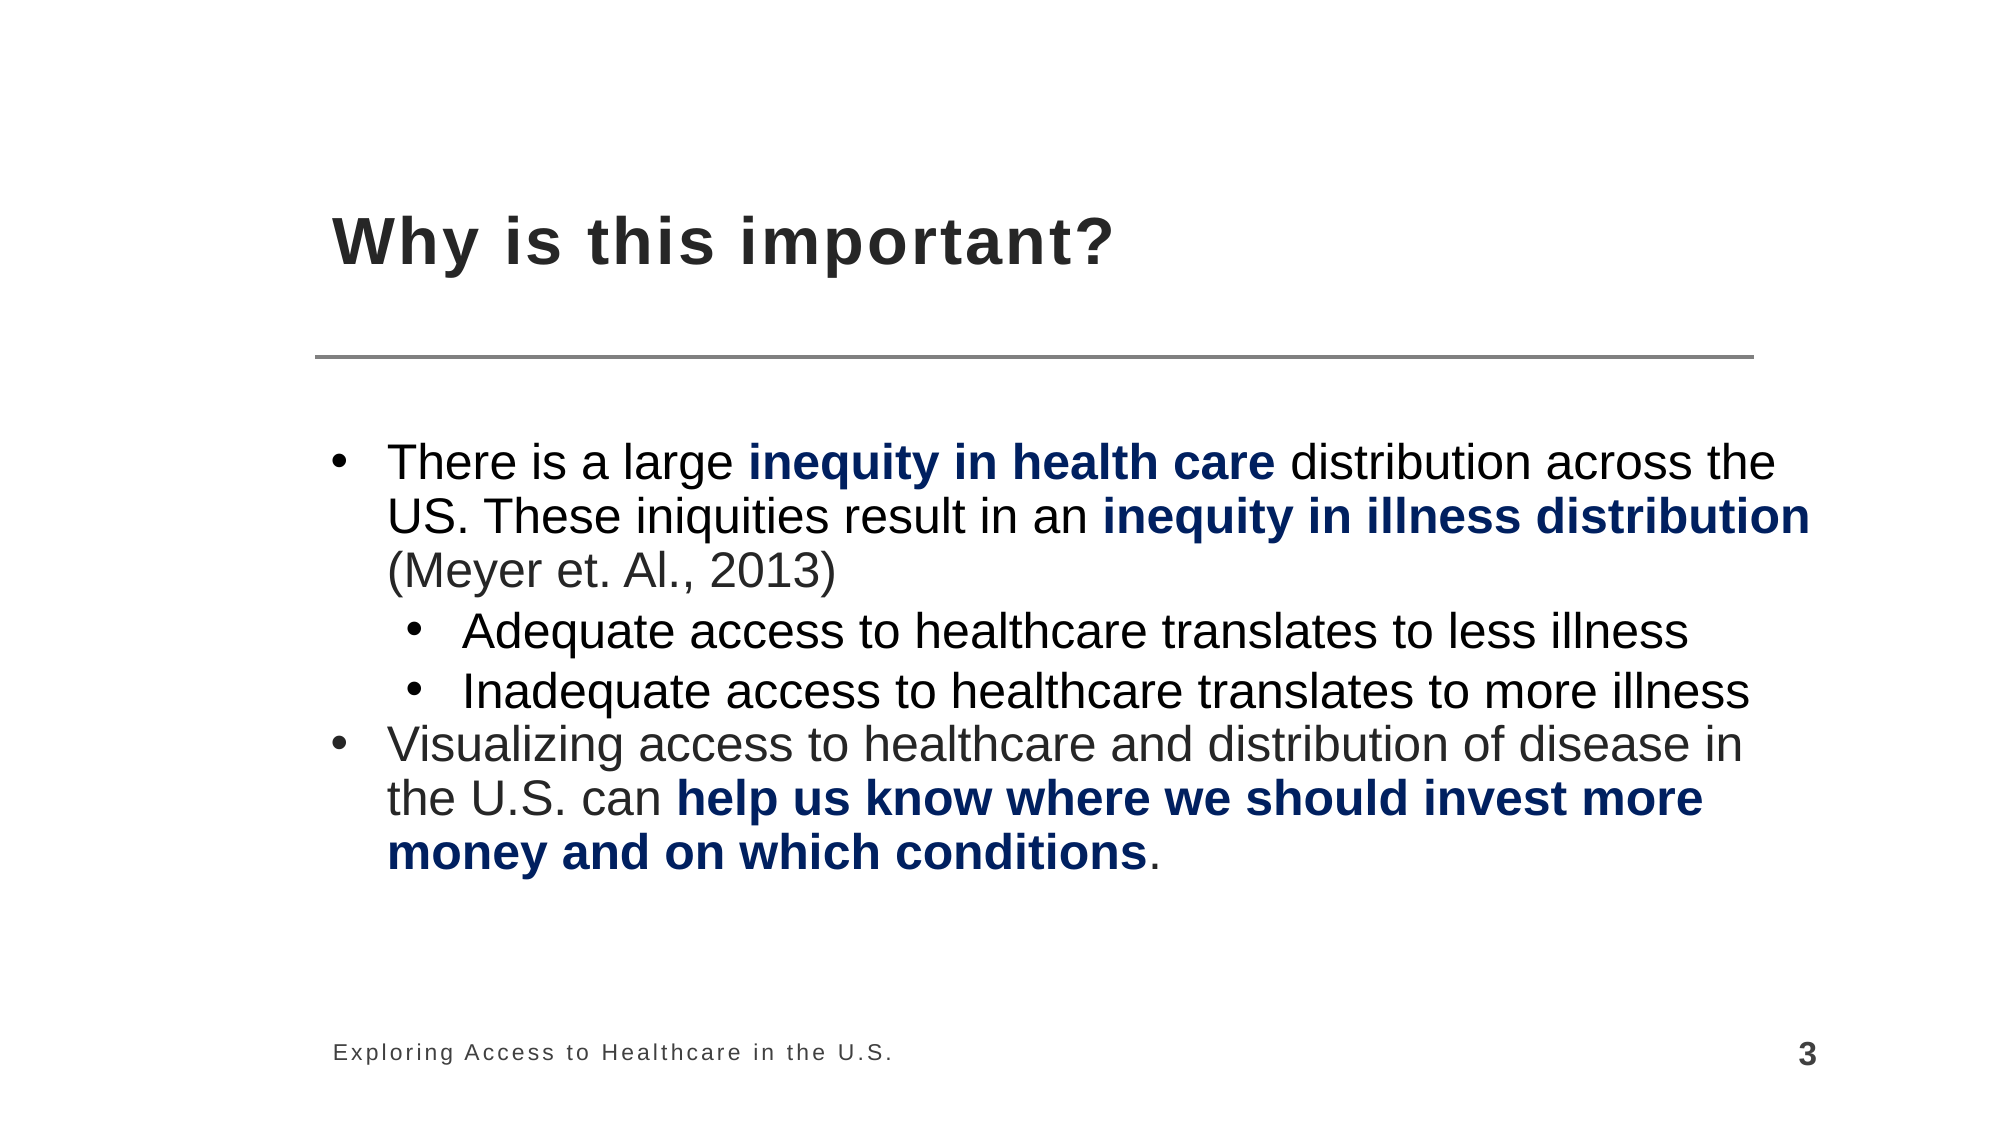

# Why is this important?
There is a large inequity in health care distribution across the US. These iniquities result in an inequity in illness distribution (Meyer et. Al., 2013)
Adequate access to healthcare translates to less illness
Inadequate access to healthcare translates to more illness
Visualizing access to healthcare and distribution of disease in the U.S. can help us know where we should invest more money and on which conditions.

Exploring Access to Healthcare in the U.S.
3